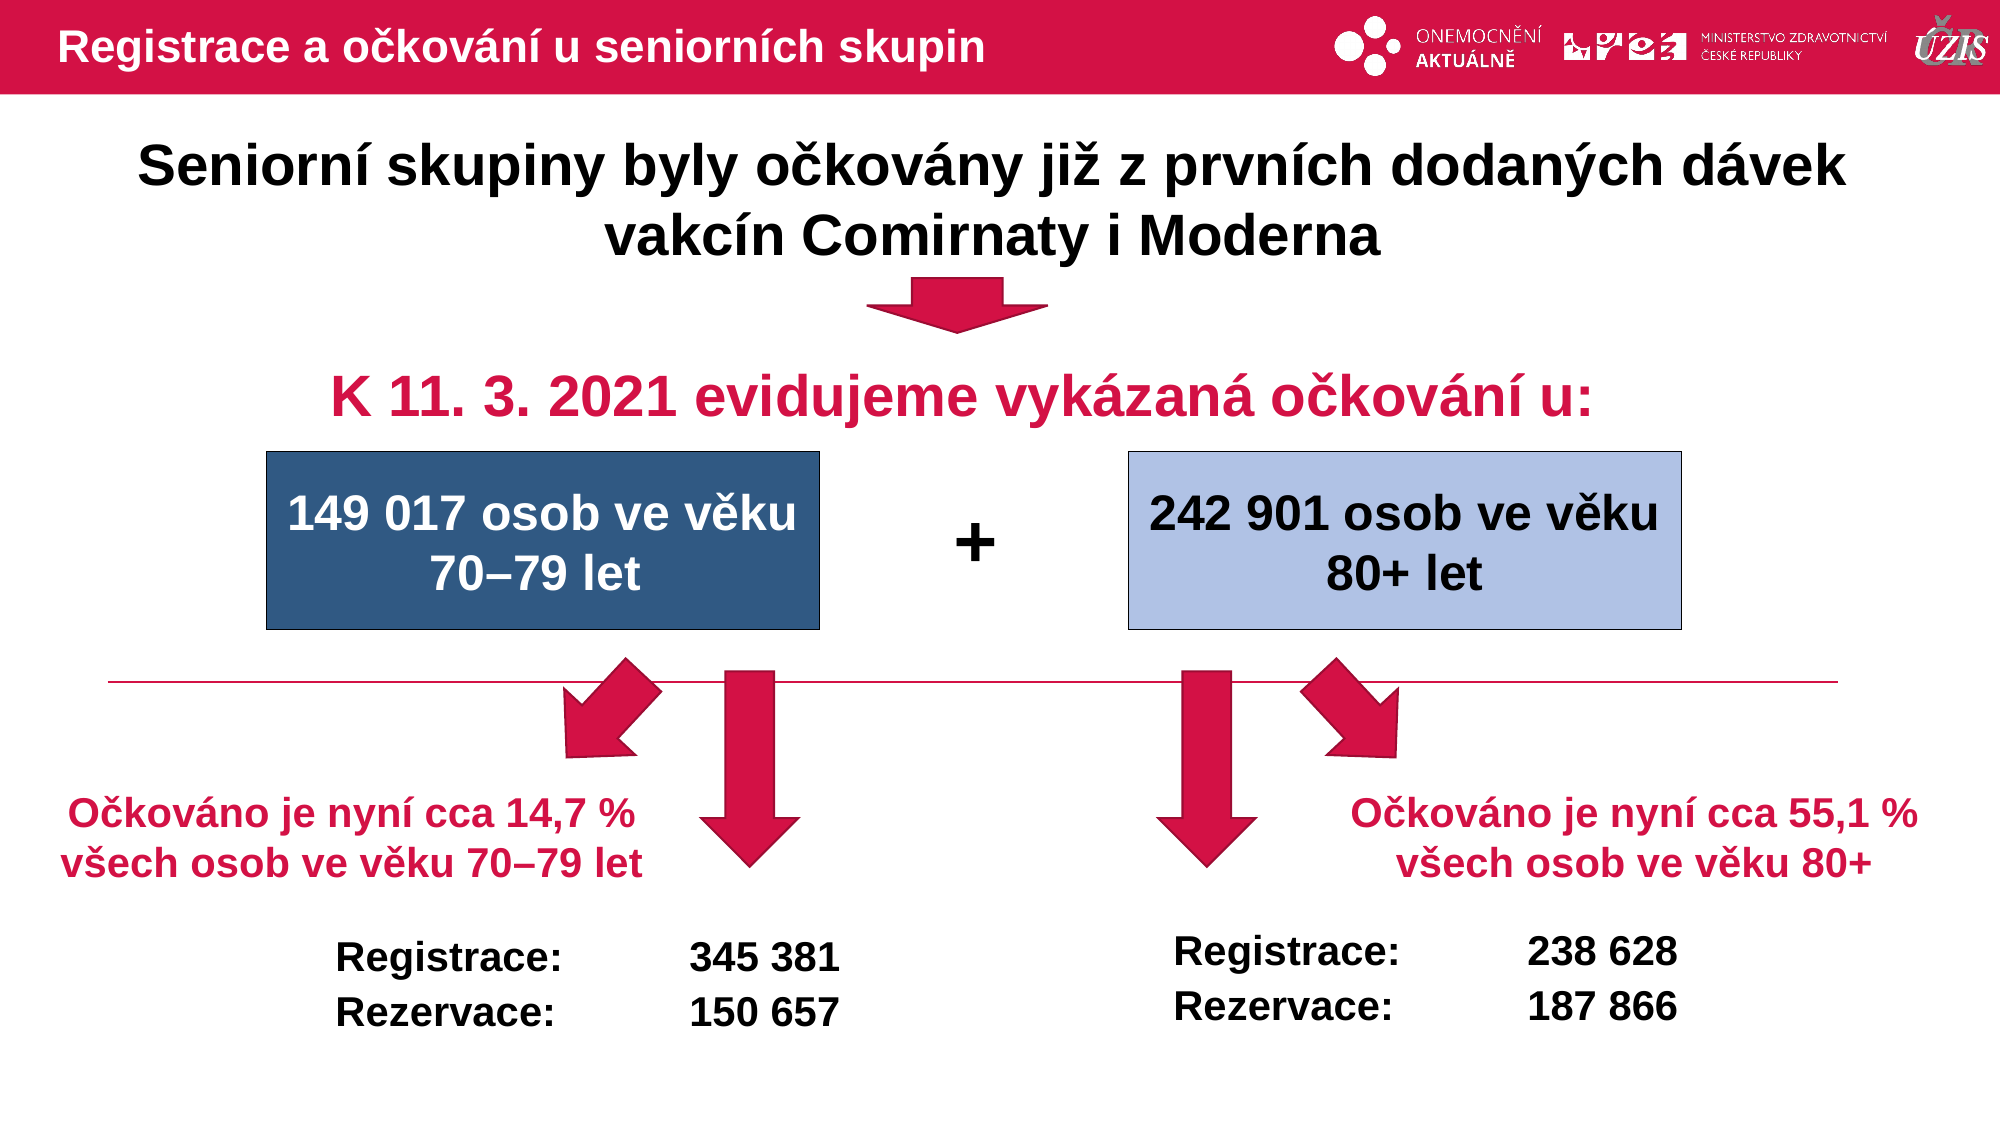

# Registrace a očkování u seniorních skupin
Seniorní skupiny byly očkovány již z prvních dodaných dávek vakcín Comirnaty i Moderna

K 11. 3. 2021 evidujeme vykázaná očkování u:
149 017 osob ve věku
70–79 let
242 901 osob ve věku
80+ let
+

Očkováno je nyní cca 14,7 %
všech osob ve věku 70–79 let
Očkováno je nyní cca 55,1 %
všech osob ve věku 80+
| Registrace: | 238 628 |
| --- | --- |
| Rezervace: | 187 866 |
|  |  |
| Registrace: | 345 381 |
| --- | --- |
| Rezervace: | 150 657 |
|  |  |